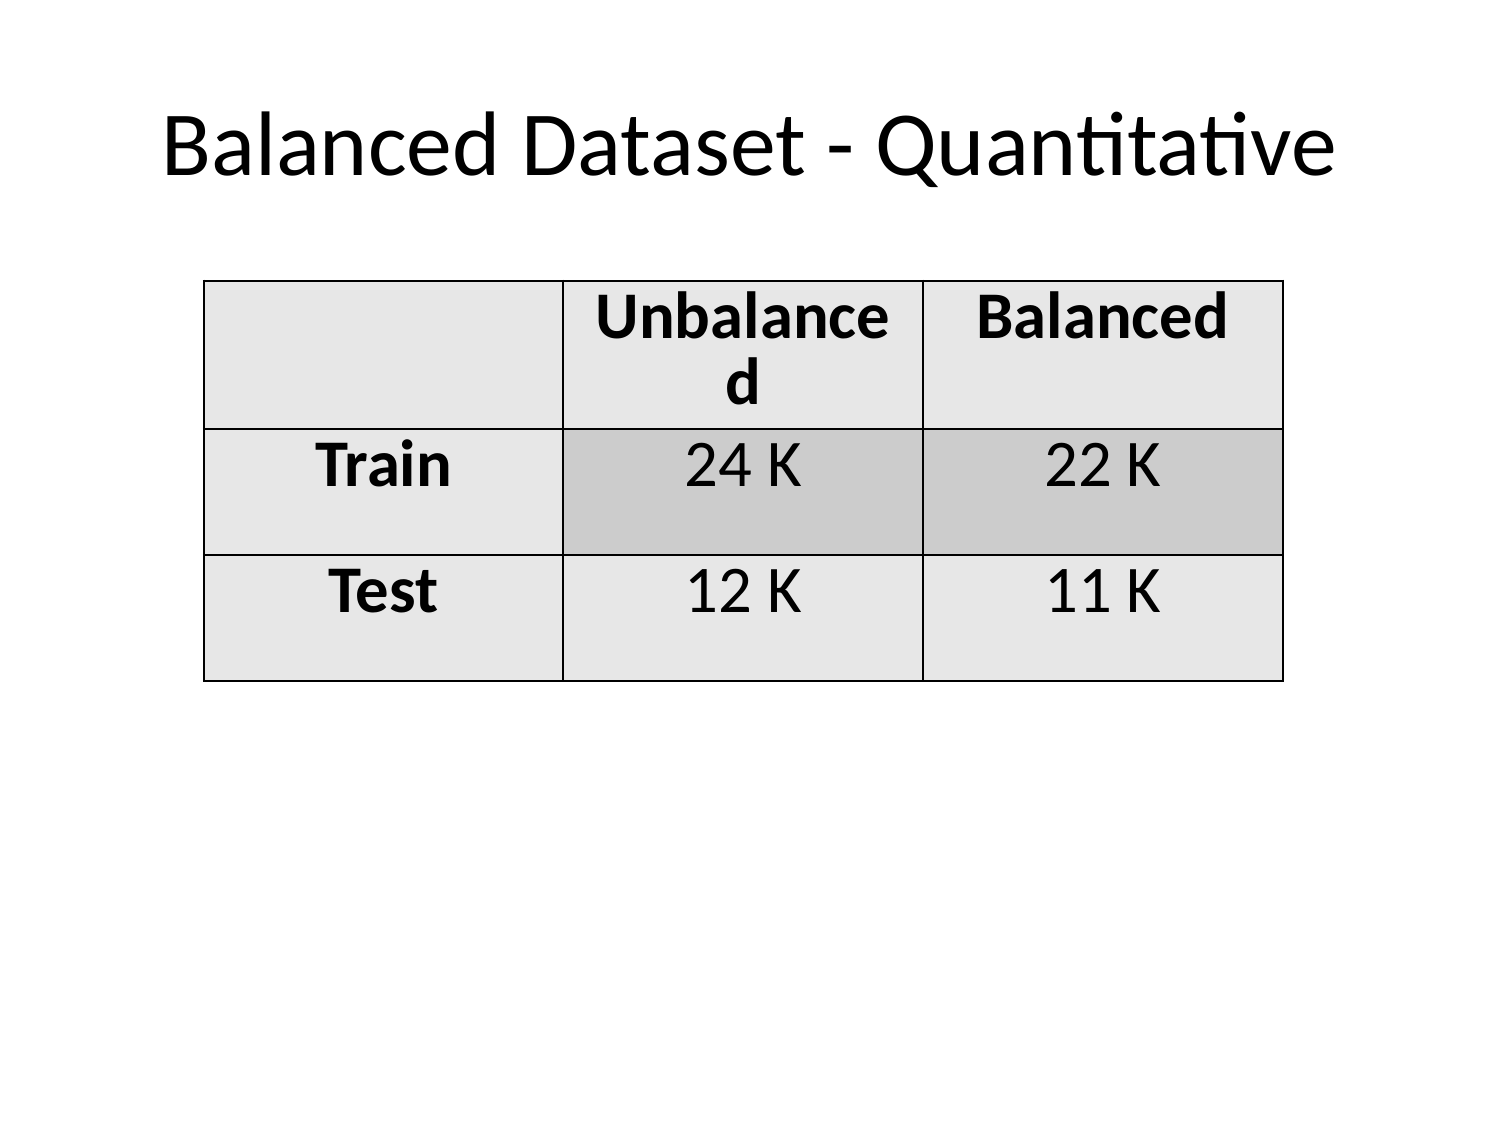

# Balanced Dataset - Quantitative
|  | Unbalanced | Balanced |
| --- | --- | --- |
| Train | 24 K | 22 K |
| Test | 12 K | 11 K |